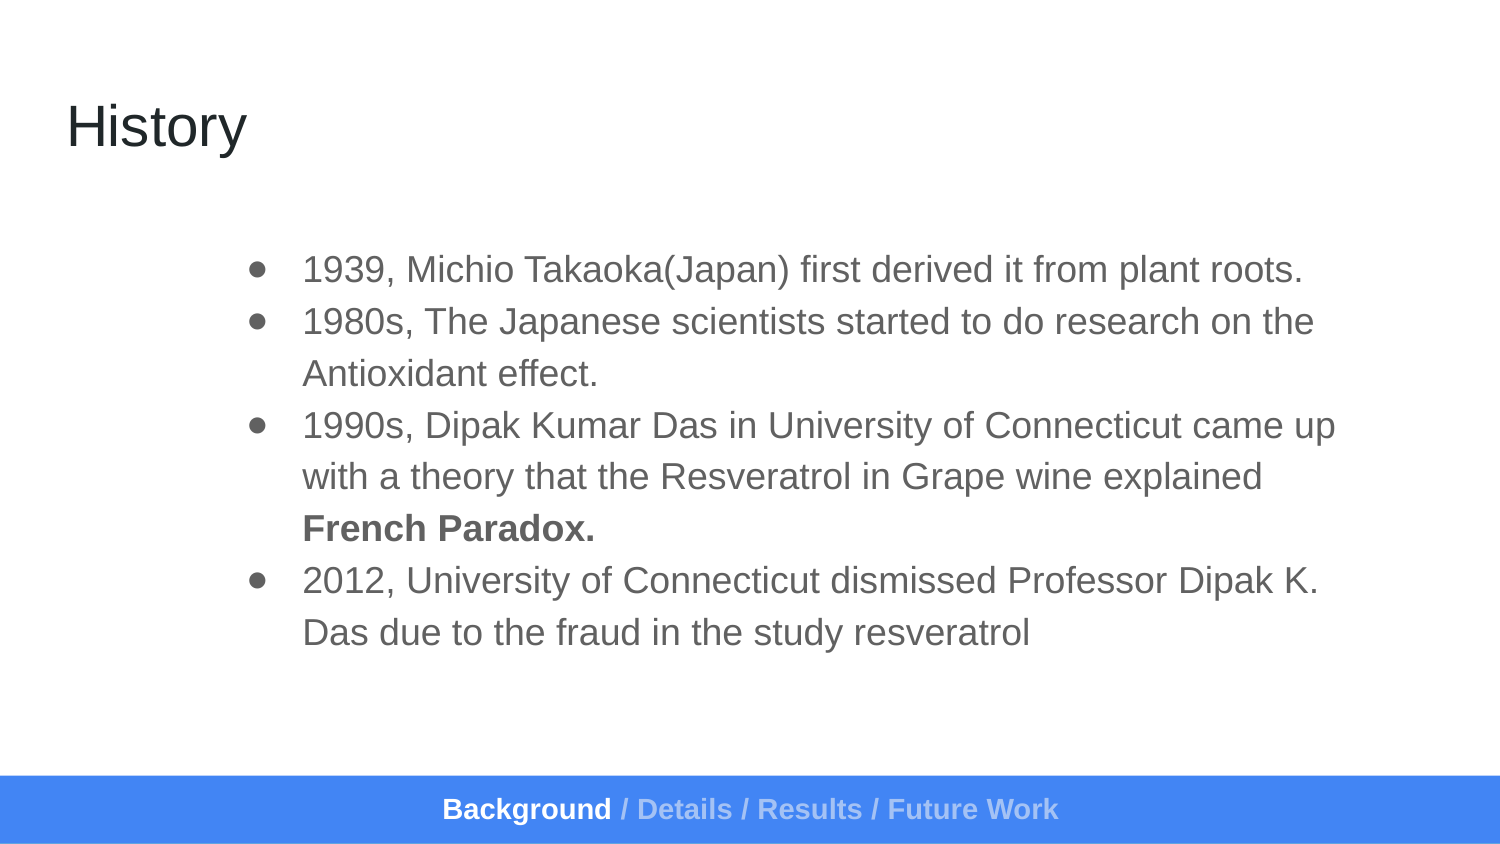

# History
1939, Michio Takaoka(Japan) first derived it from plant roots.
1980s, The Japanese scientists started to do research on the Antioxidant effect.
1990s, Dipak Kumar Das in University of Connecticut came up with a theory that the Resveratrol in Grape wine explained French Paradox.
2012, University of Connecticut dismissed Professor Dipak K. Das due to the fraud in the study resveratrol
Background / Details / Results / Future Work